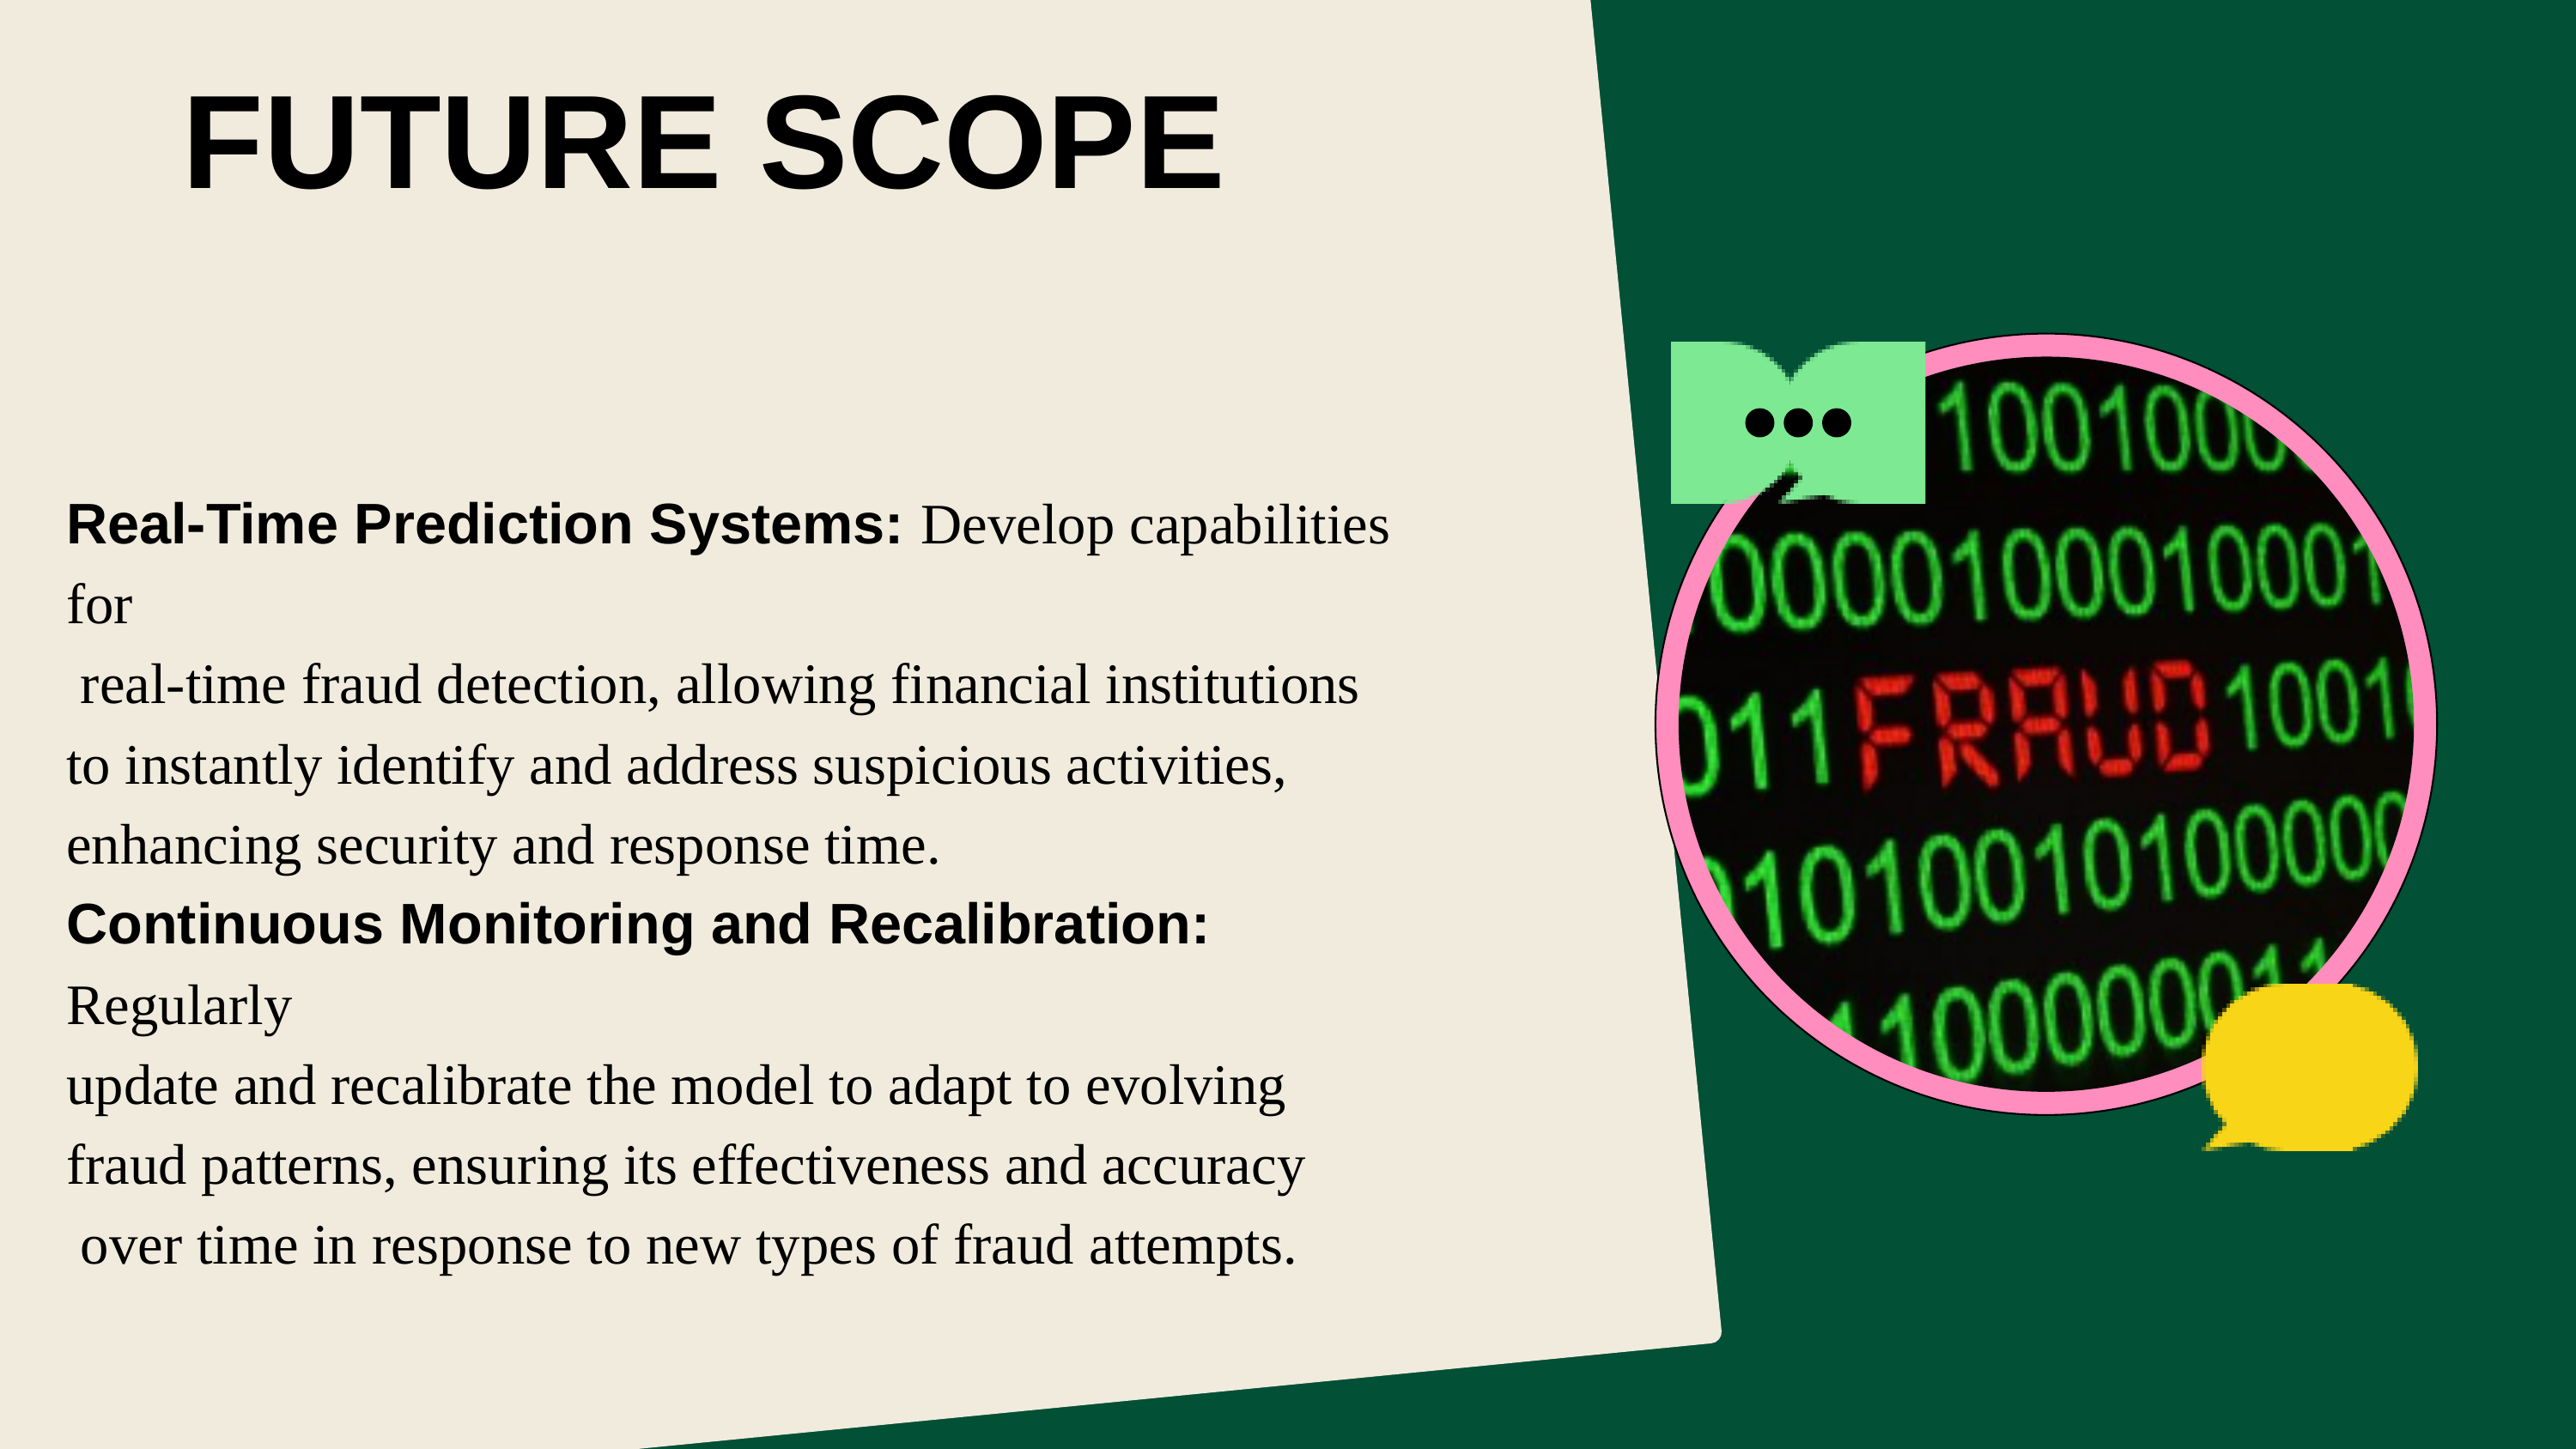

FUTURE SCOPE

Real-Time Prediction Systems: Develop capabilities for
 real-time fraud detection, allowing financial institutions
to instantly identify and address suspicious activities,
enhancing security and response time.
Continuous Monitoring and Recalibration: Regularly
update and recalibrate the model to adapt to evolving
fraud patterns, ensuring its effectiveness and accuracy
 over time in response to new types of fraud attempts.